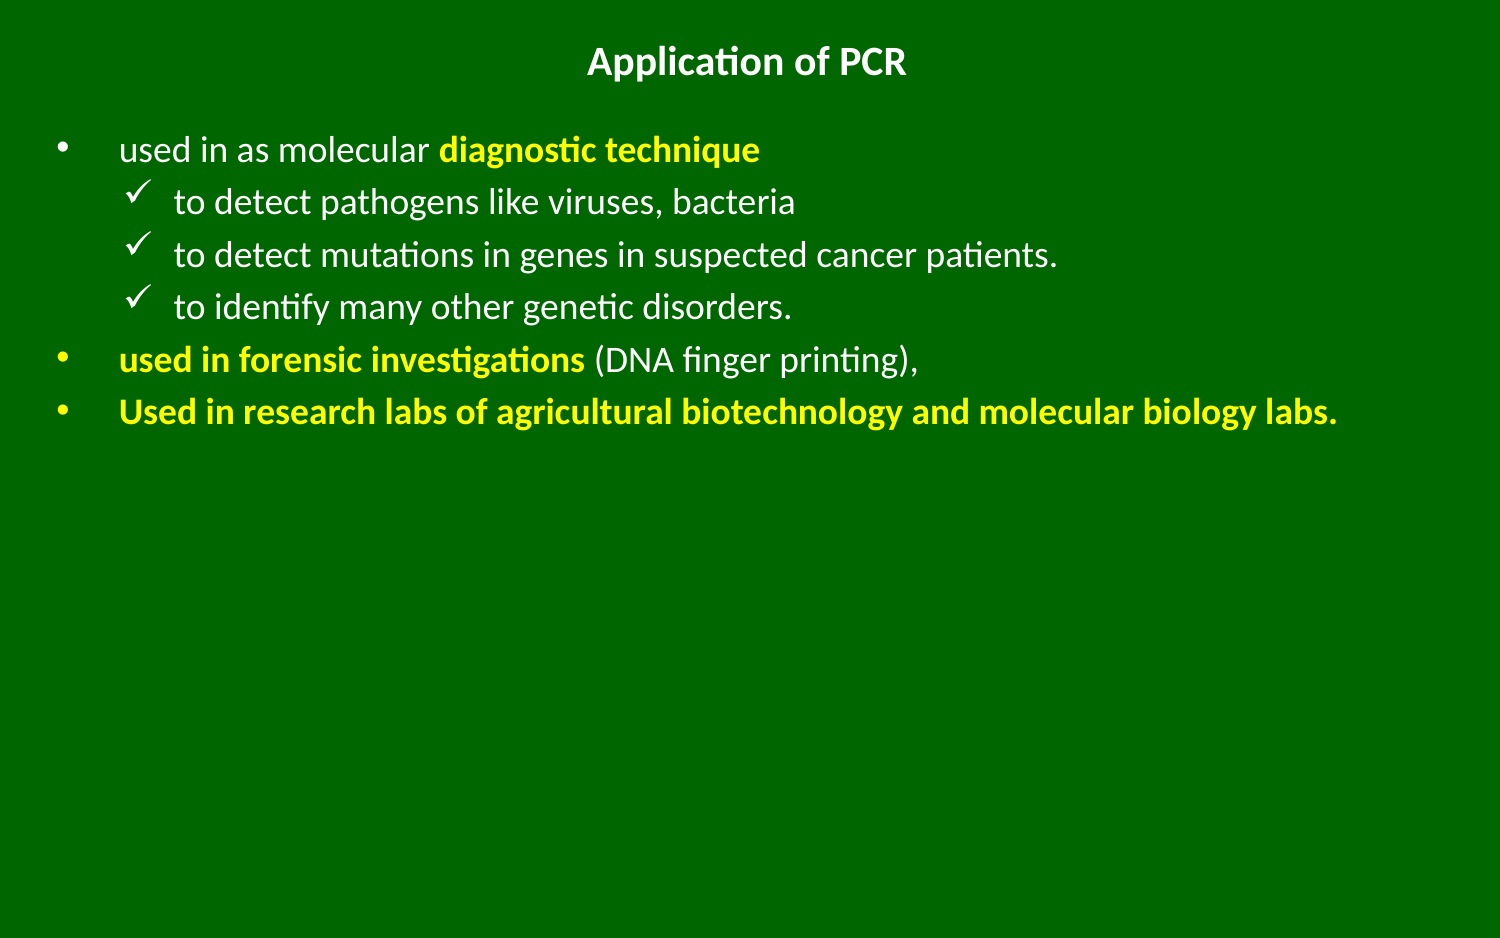

# Application of PCR
used in as molecular diagnostic technique
to detect pathogens like viruses, bacteria
to detect mutations in genes in suspected cancer patients.
to identify many other genetic disorders.
used in forensic investigations (DNA finger printing),
Used in research labs of agricultural biotechnology and molecular biology labs.